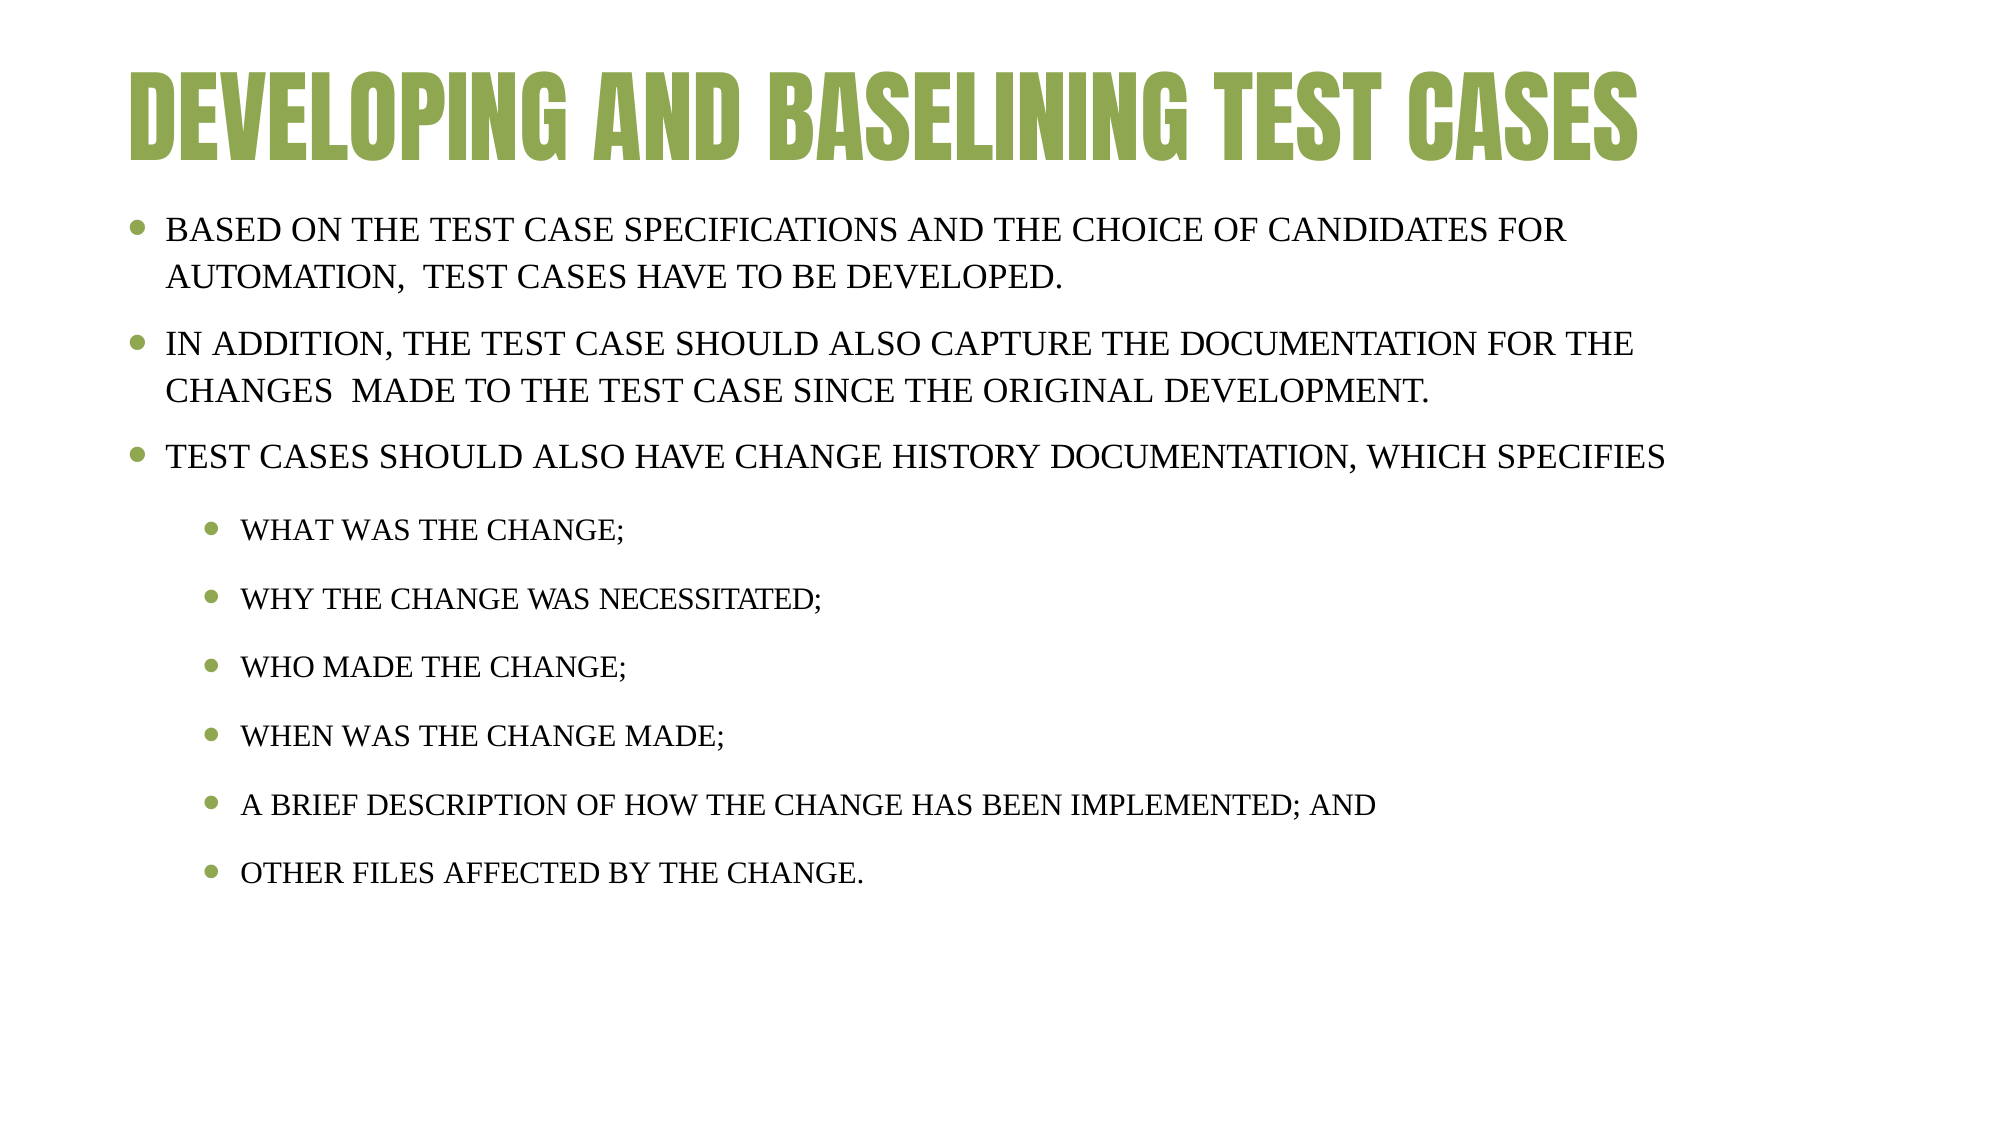

# DEVELOPING AND BASELINING TEST CASES
BASED ON THE TEST CASE SPECIFICATIONS AND THE CHOICE OF CANDIDATES FOR AUTOMATION,  TEST CASES HAVE TO BE DEVELOPED.
IN ADDITION, THE TEST CASE SHOULD ALSO CAPTURE THE DOCUMENTATION FOR THE CHANGES  MADE TO THE TEST CASE SINCE THE ORIGINAL DEVELOPMENT.
TEST CASES SHOULD ALSO HAVE CHANGE HISTORY DOCUMENTATION, WHICH SPECIFIES
WHAT WAS THE CHANGE;
WHY THE CHANGE WAS NECESSITATED;
WHO MADE THE CHANGE;
WHEN WAS THE CHANGE MADE;
A BRIEF DESCRIPTION OF HOW THE CHANGE HAS BEEN IMPLEMENTED; AND
OTHER FILES AFFECTED BY THE CHANGE.
TEST PLANNING, MANAGEMENT, EXECUTION, AND REPORTING
PSG COLLEGE OF TECHNOLOGY